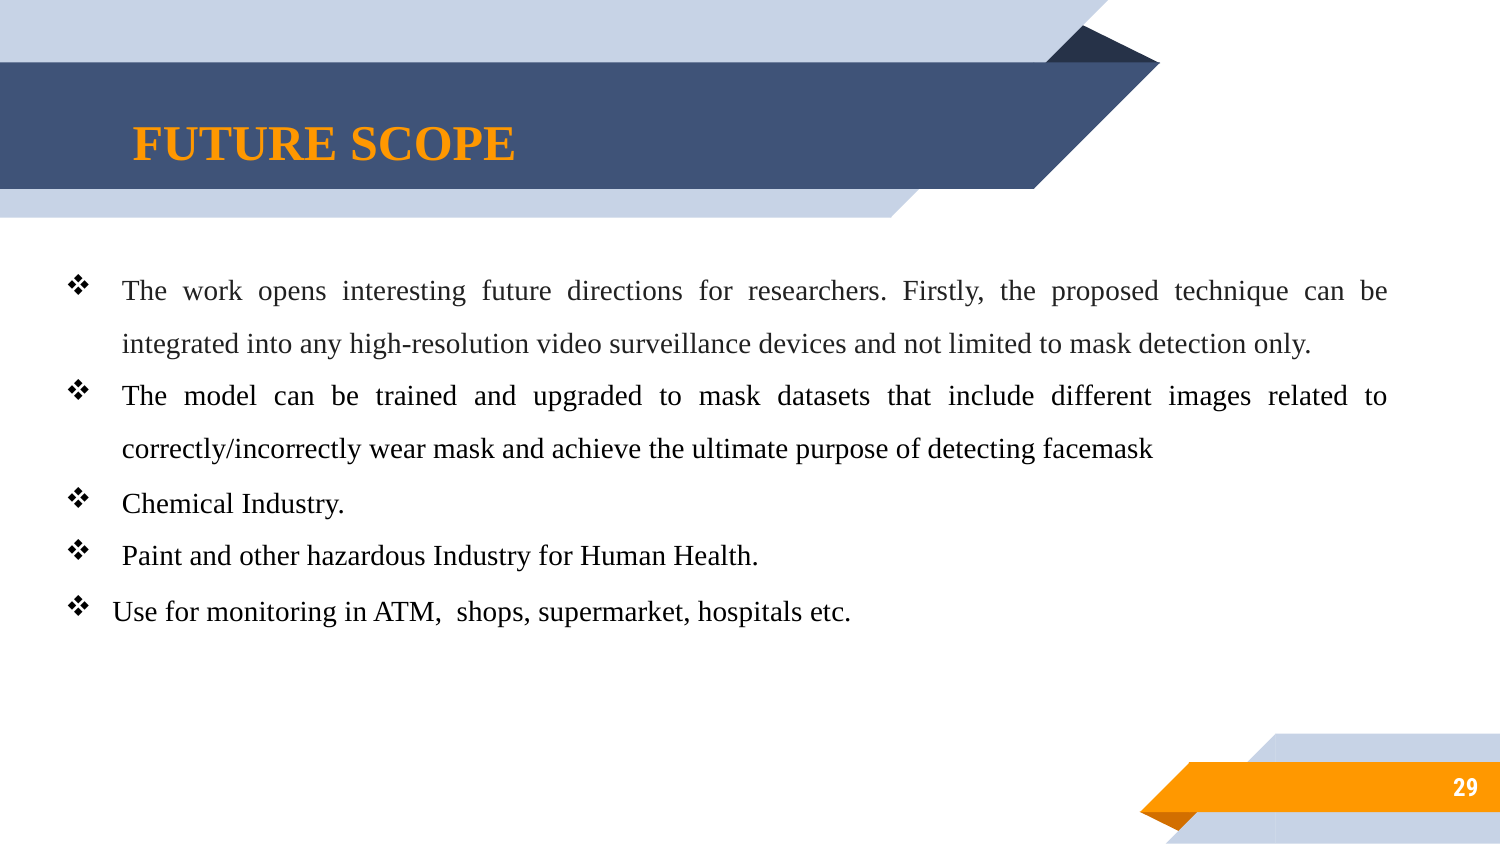

# FUTURE SCOPE
The work opens interesting future directions for researchers. Firstly, the proposed technique can be integrated into any high-resolution video surveillance devices and not limited to mask detection only.
The model can be trained and upgraded to mask datasets that include different images related to correctly/incorrectly wear mask and achieve the ultimate purpose of detecting facemask
Chemical Industry.
Paint and other hazardous Industry for Human Health.
Use for monitoring in ATM,  shops, supermarket, hospitals etc.
29